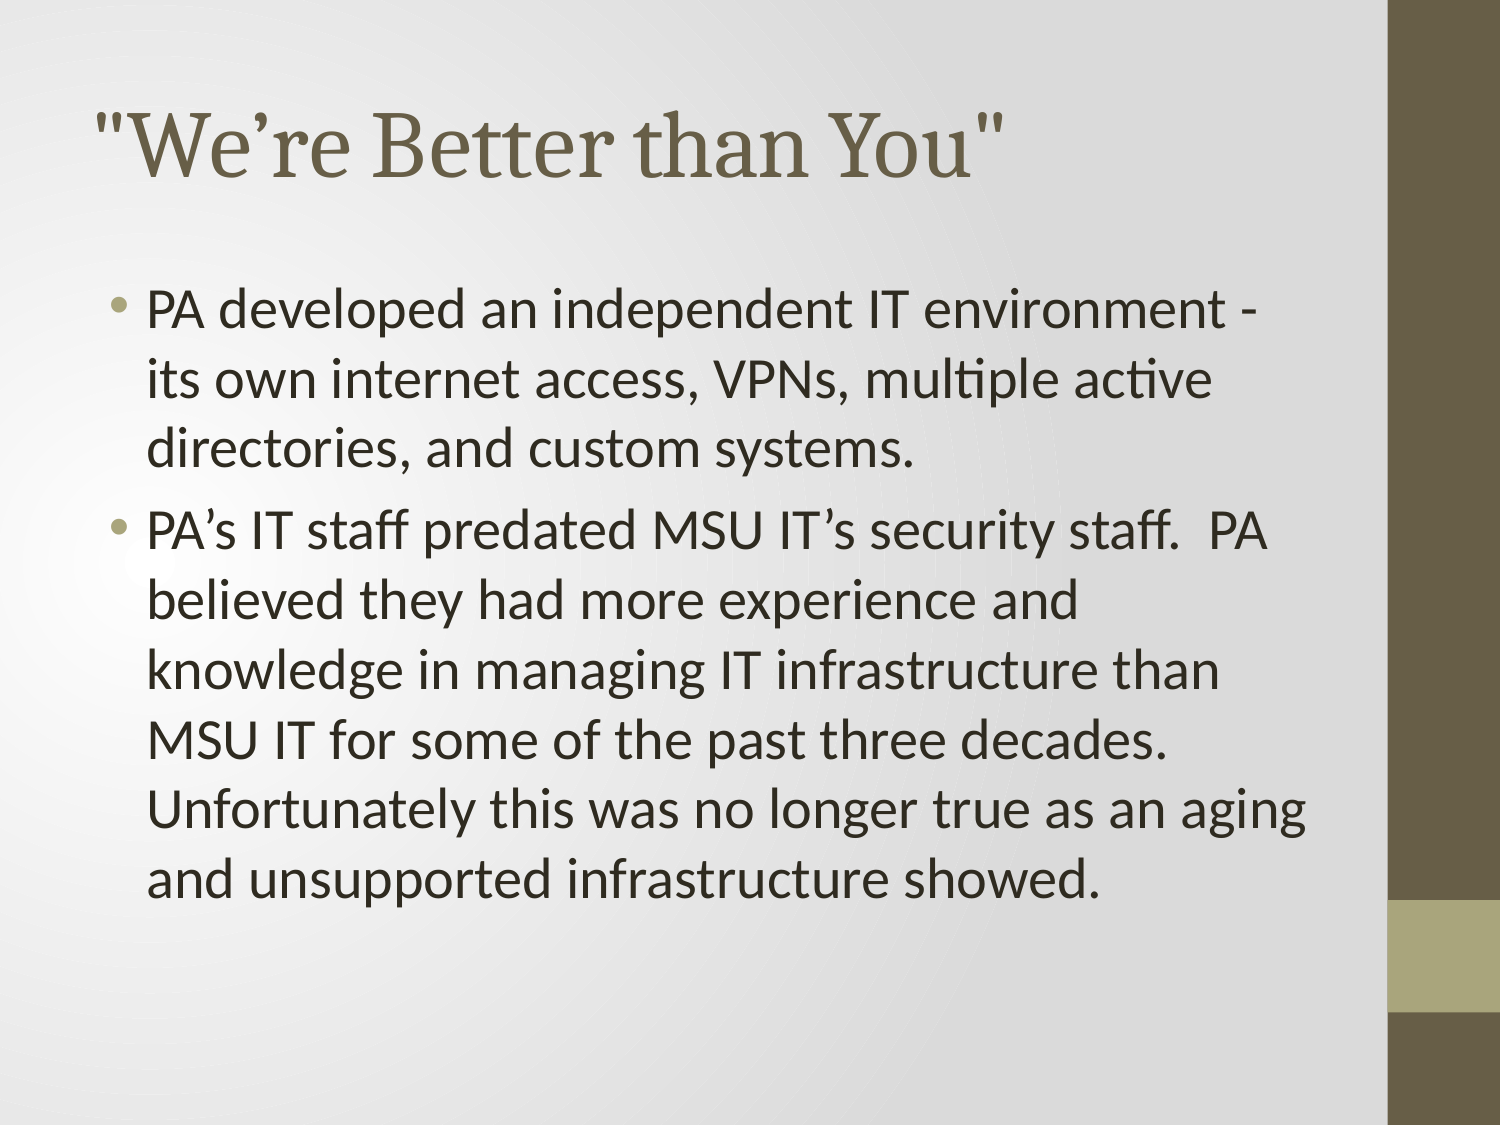

# "We’re Better than You"
PA developed an independent IT environment - its own internet access, VPNs, multiple active directories, and custom systems.
PA’s IT staff predated MSU IT’s security staff.  PA believed they had more experience and knowledge in managing IT infrastructure than MSU IT for some of the past three decades.  Unfortunately this was no longer true as an aging and unsupported infrastructure showed.